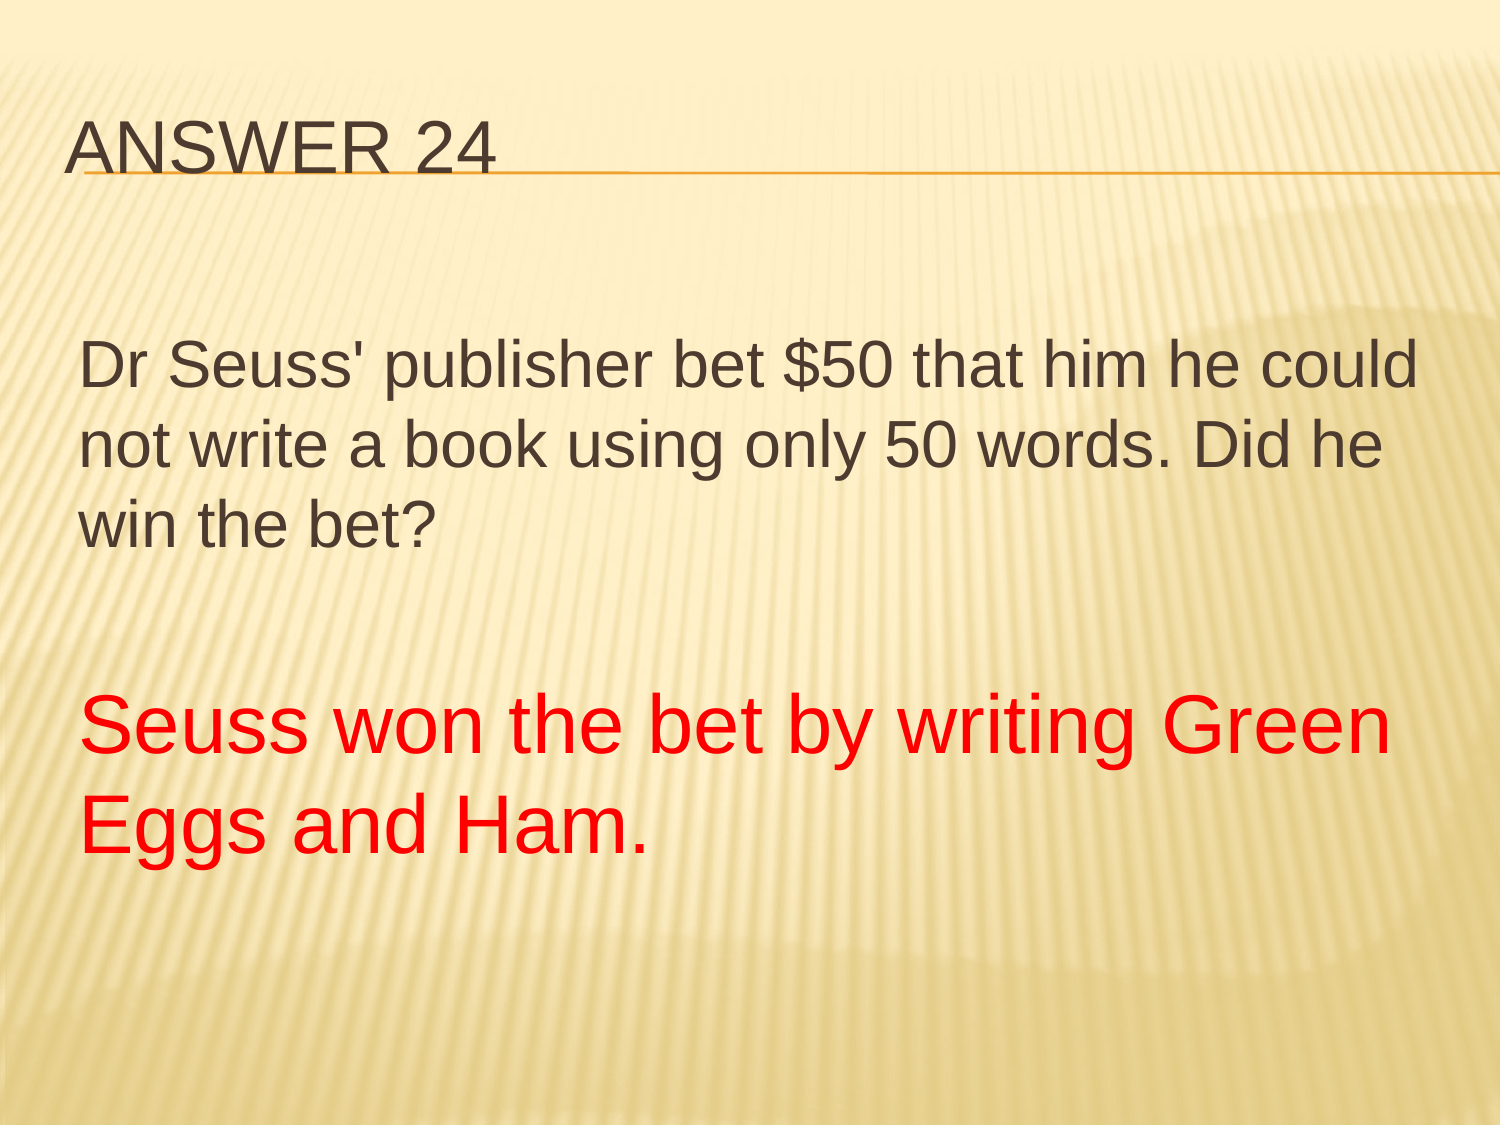

# Answer 24

Dr Seuss' publisher bet $50 that him he could not write a book using only 50 words. Did he win the bet?

Seuss won the bet by writing Green Eggs and Ham.